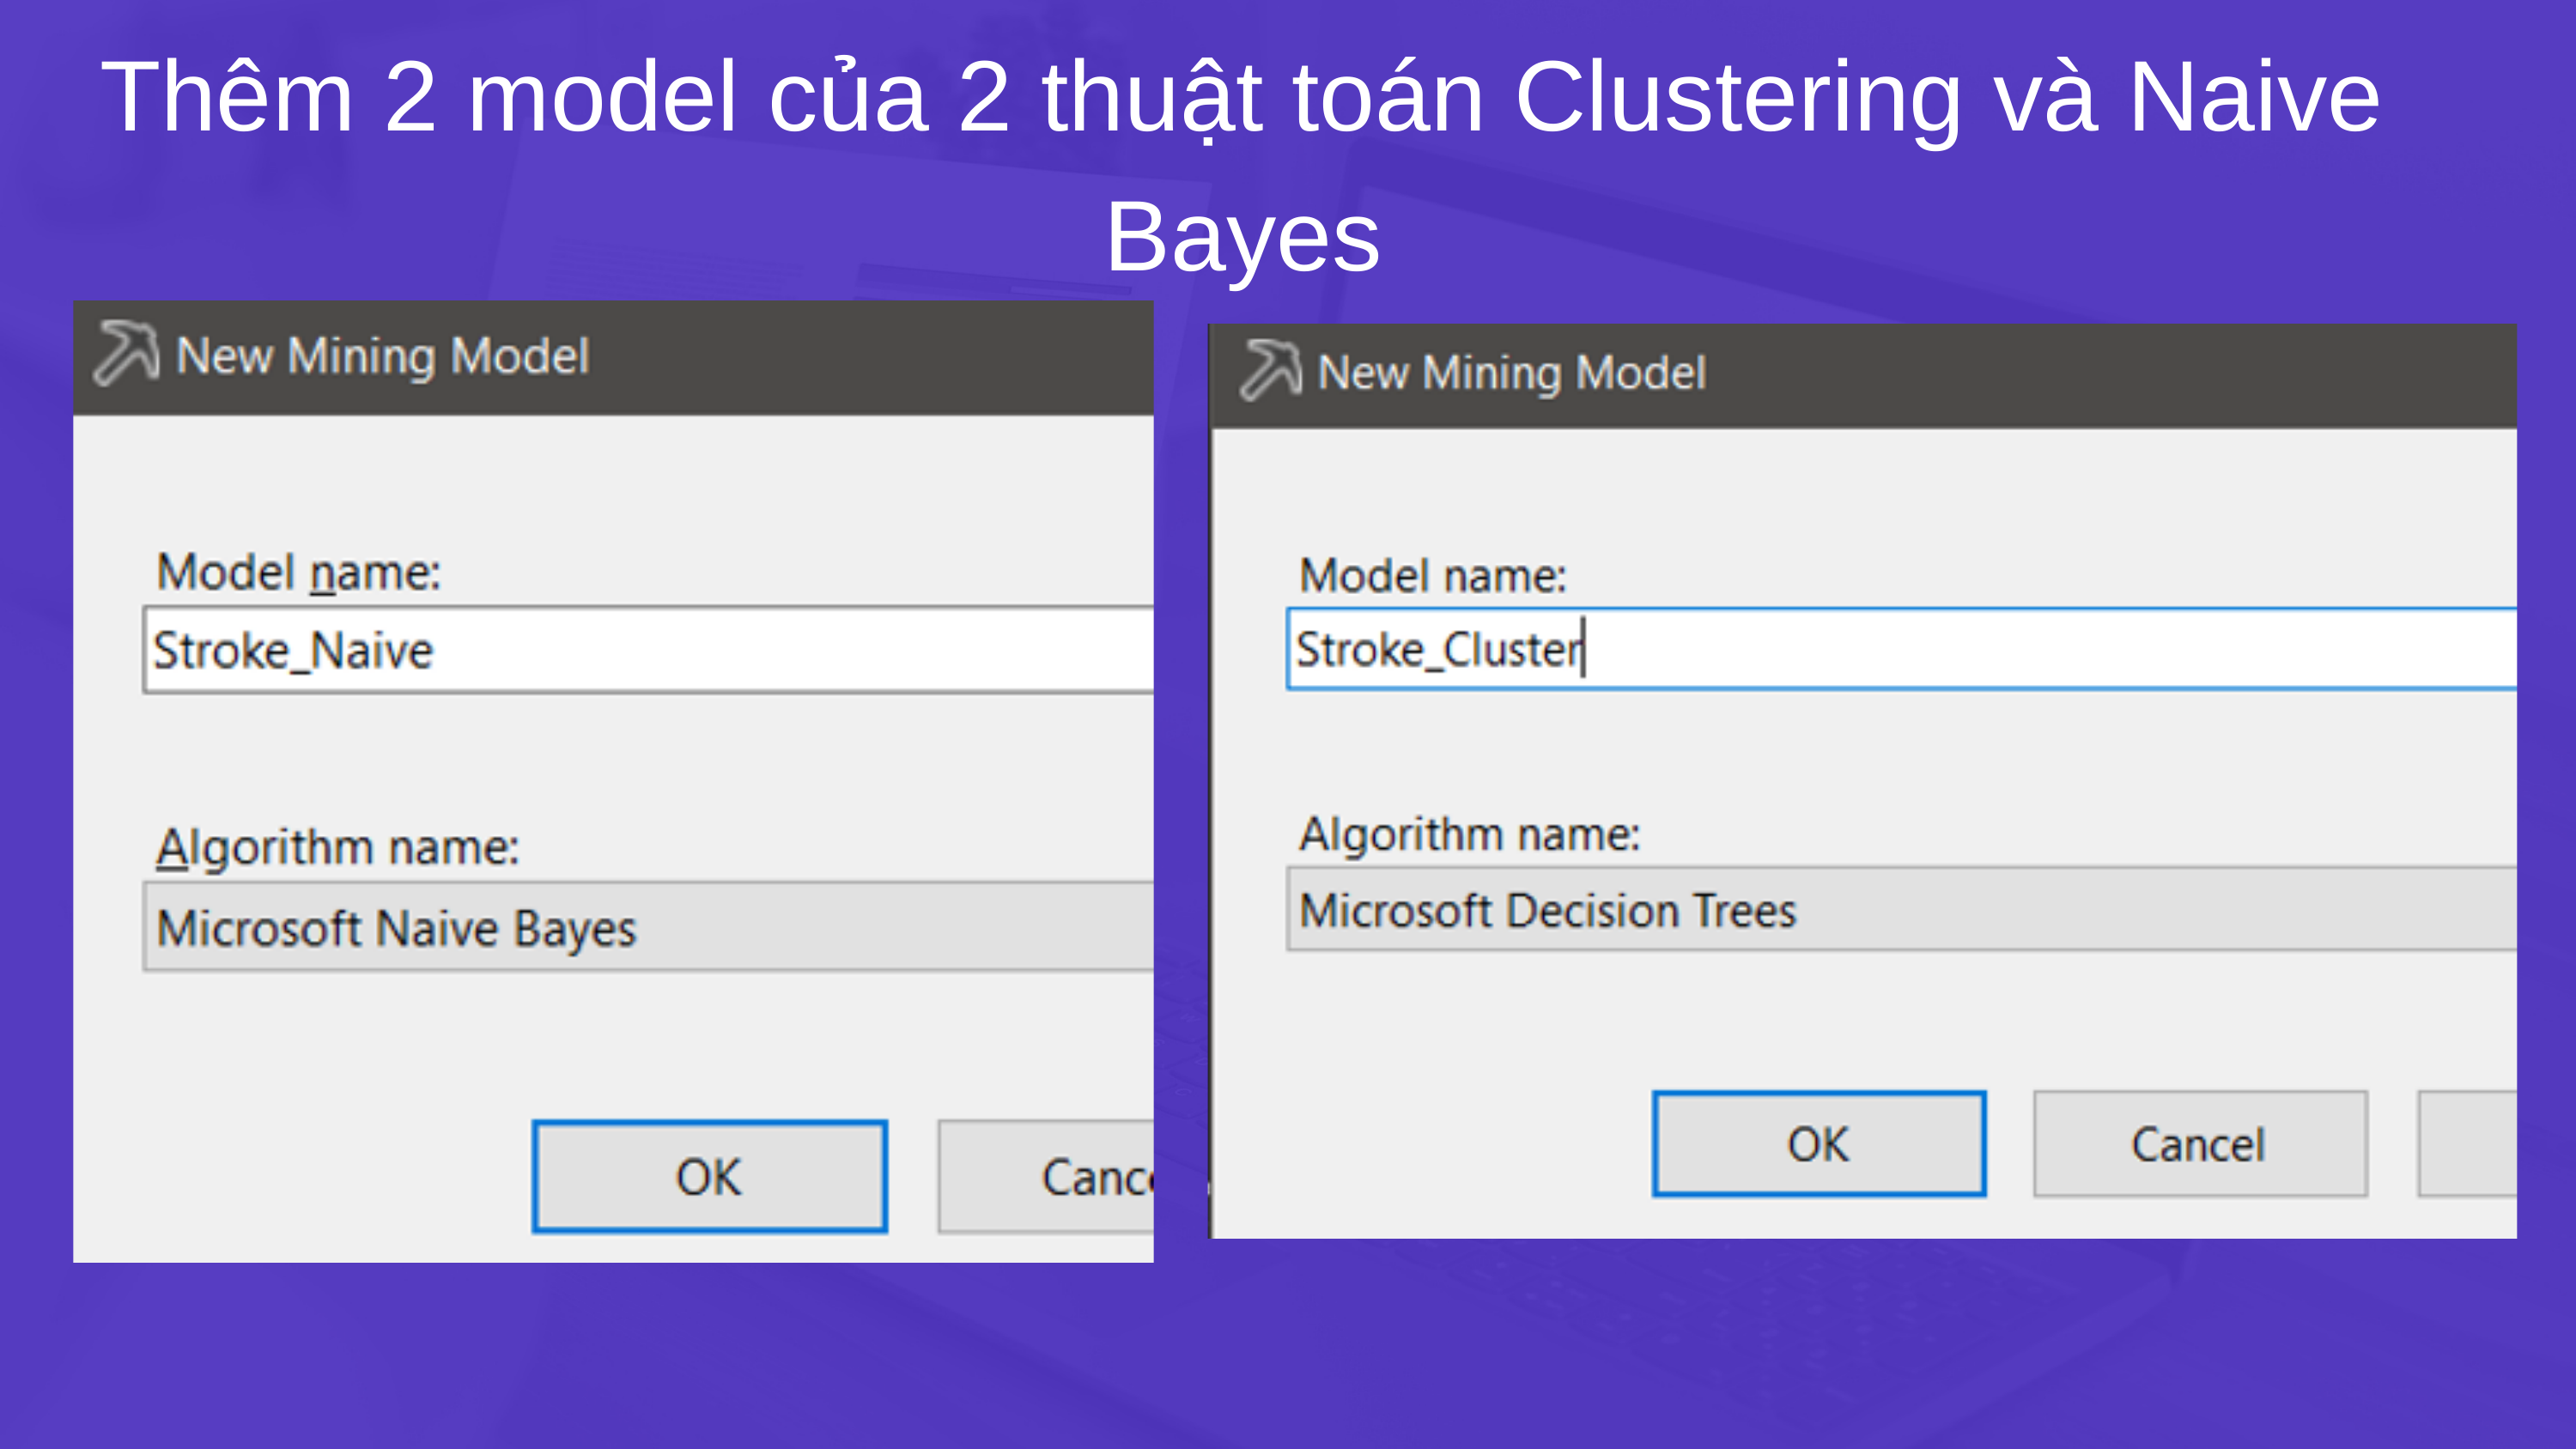

Thêm 2 model của 2 thuật toán Clustering và Naive Bayes